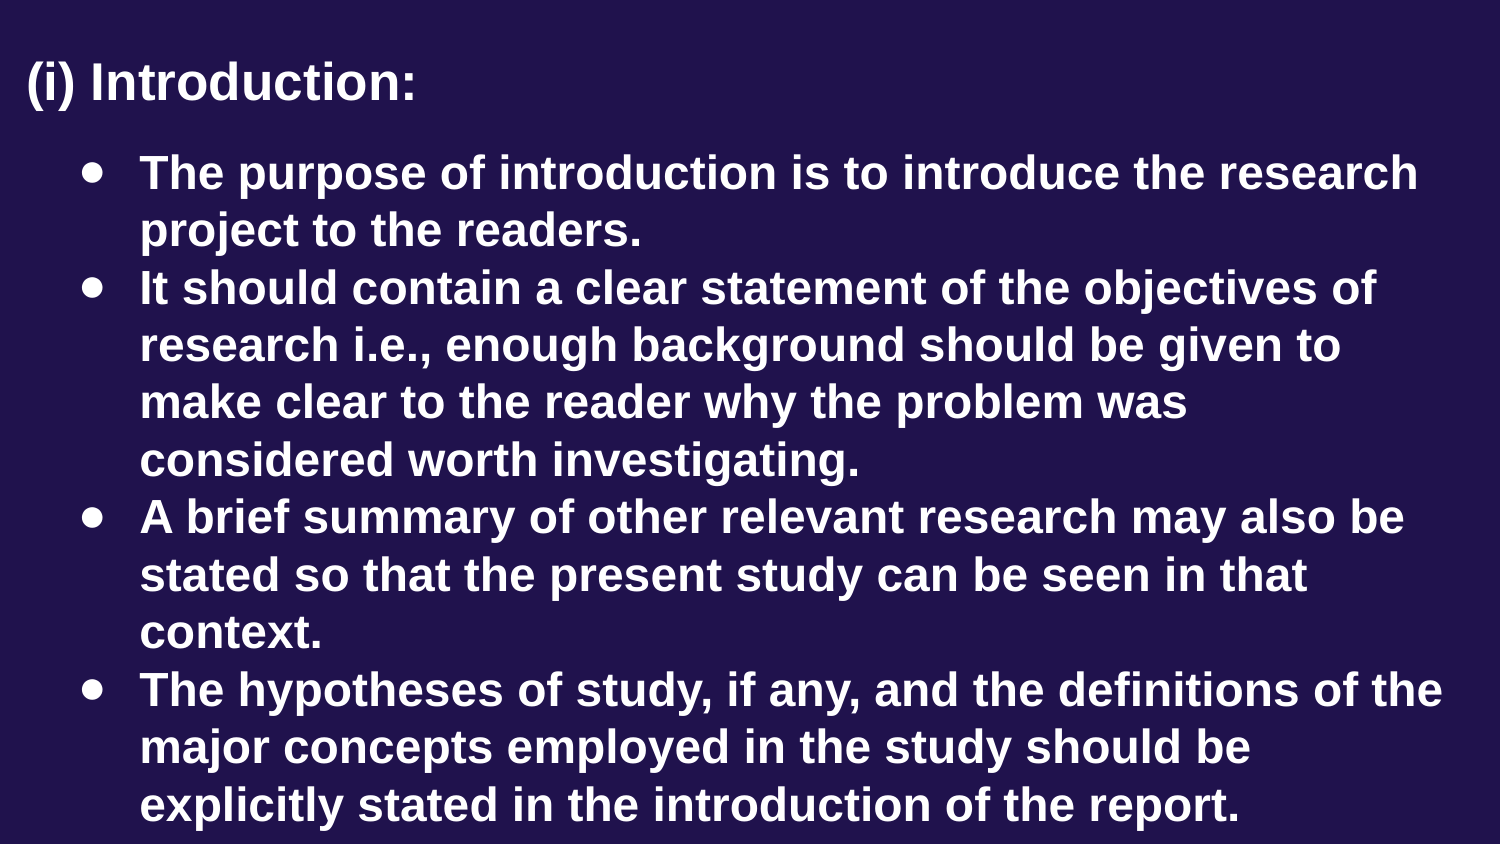

# (i) Introduction:
The purpose of introduction is to introduce the research project to the readers.
It should contain a clear statement of the objectives of research i.e., enough background should be given to make clear to the reader why the problem was considered worth investigating.
A brief summary of other relevant research may also be stated so that the present study can be seen in that context.
The hypotheses of study, if any, and the definitions of the major concepts employed in the study should be explicitly stated in the introduction of the report.